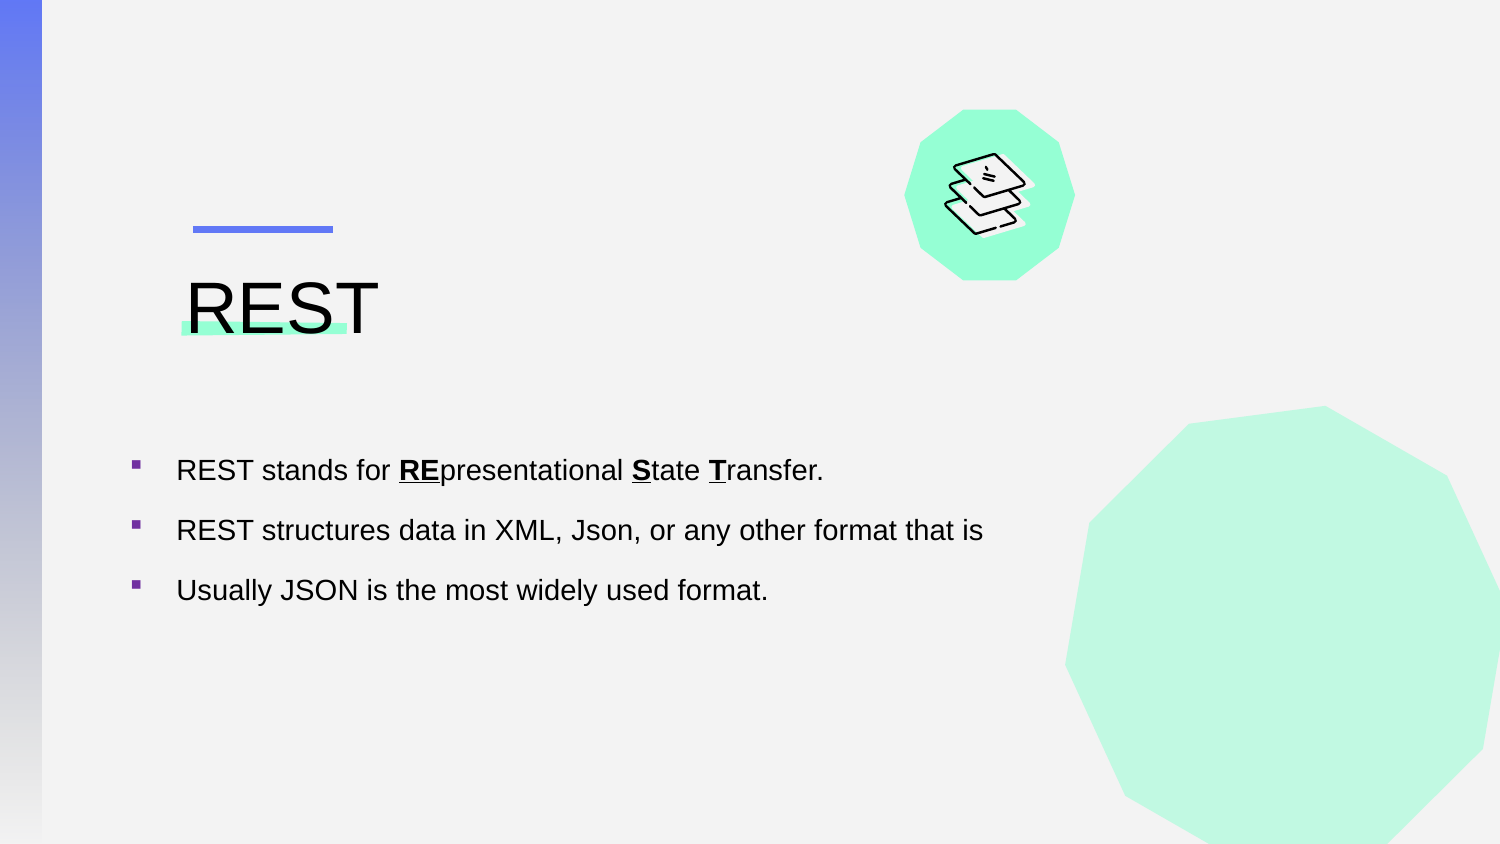

# REST
REST stands for REpresentational State Transfer.
REST structures data in XML, Json, or any other format that is
Usually JSON is the most widely used format.